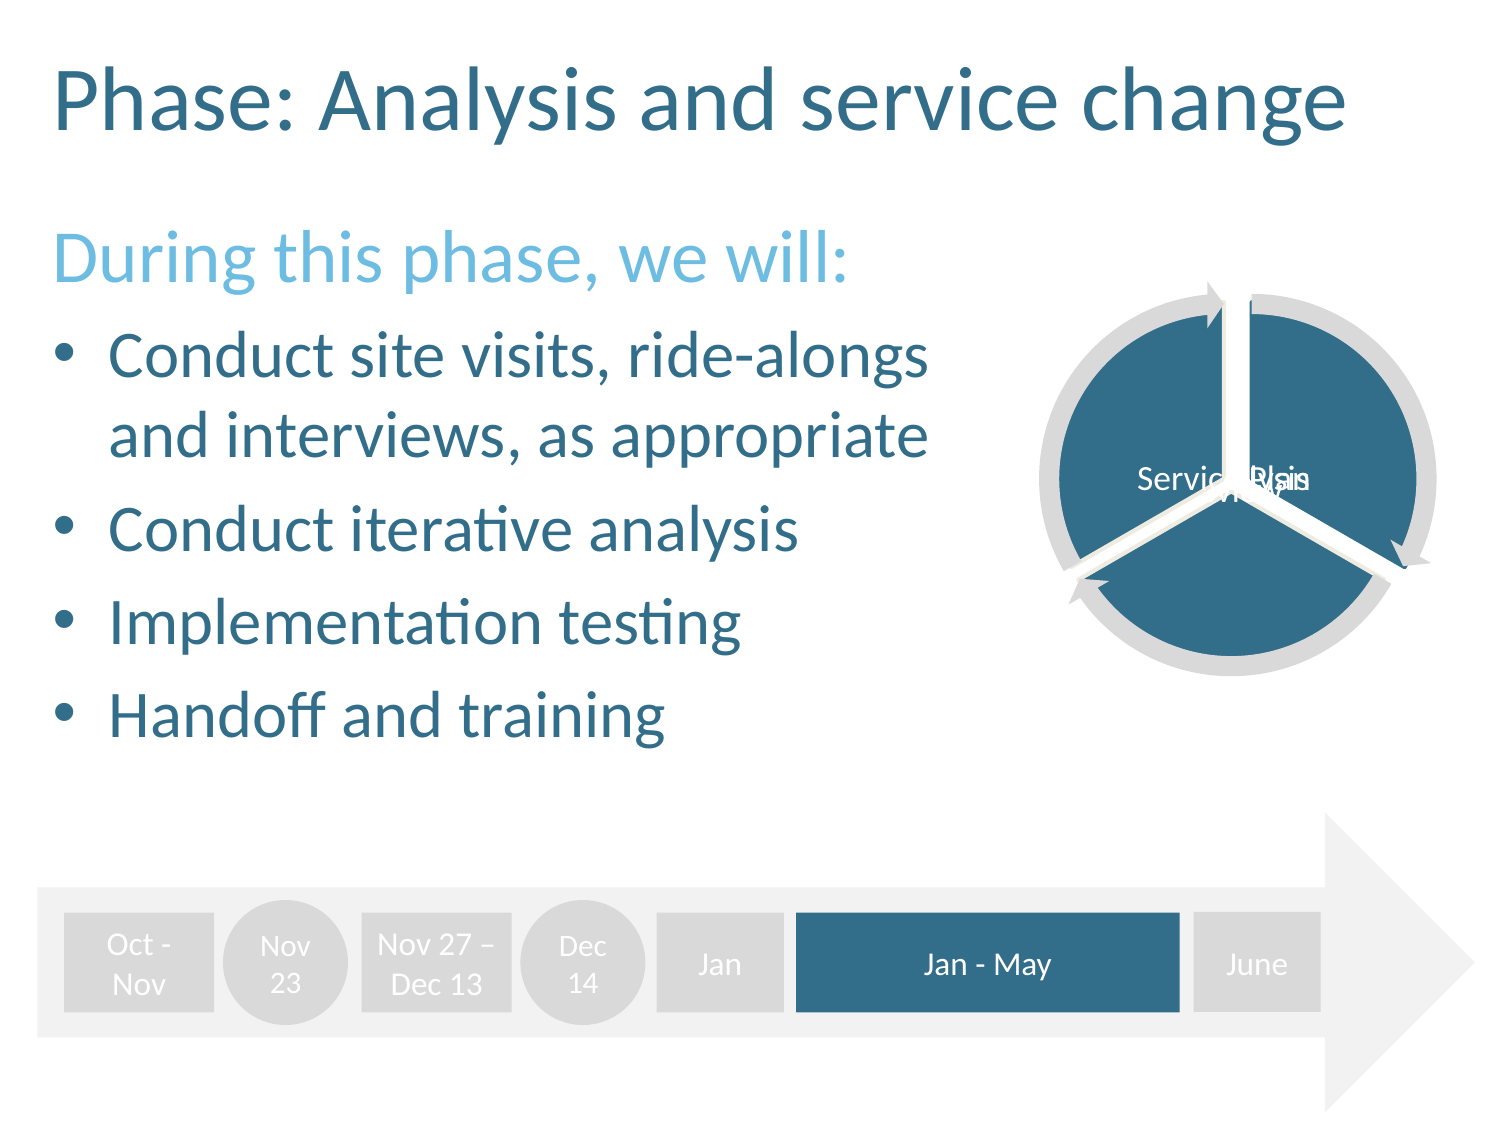

# Phase: Analysis and service change
During this phase, we will:
Conduct site visits, ride-alongs and interviews, as appropriate
Conduct iterative analysis
Implementation testing
Handoff and training
Analysis
Review
Service Plan

Nov 23
Dec 14
June
Oct - Nov
Nov 27 – Dec 13
Jan
Jan - May